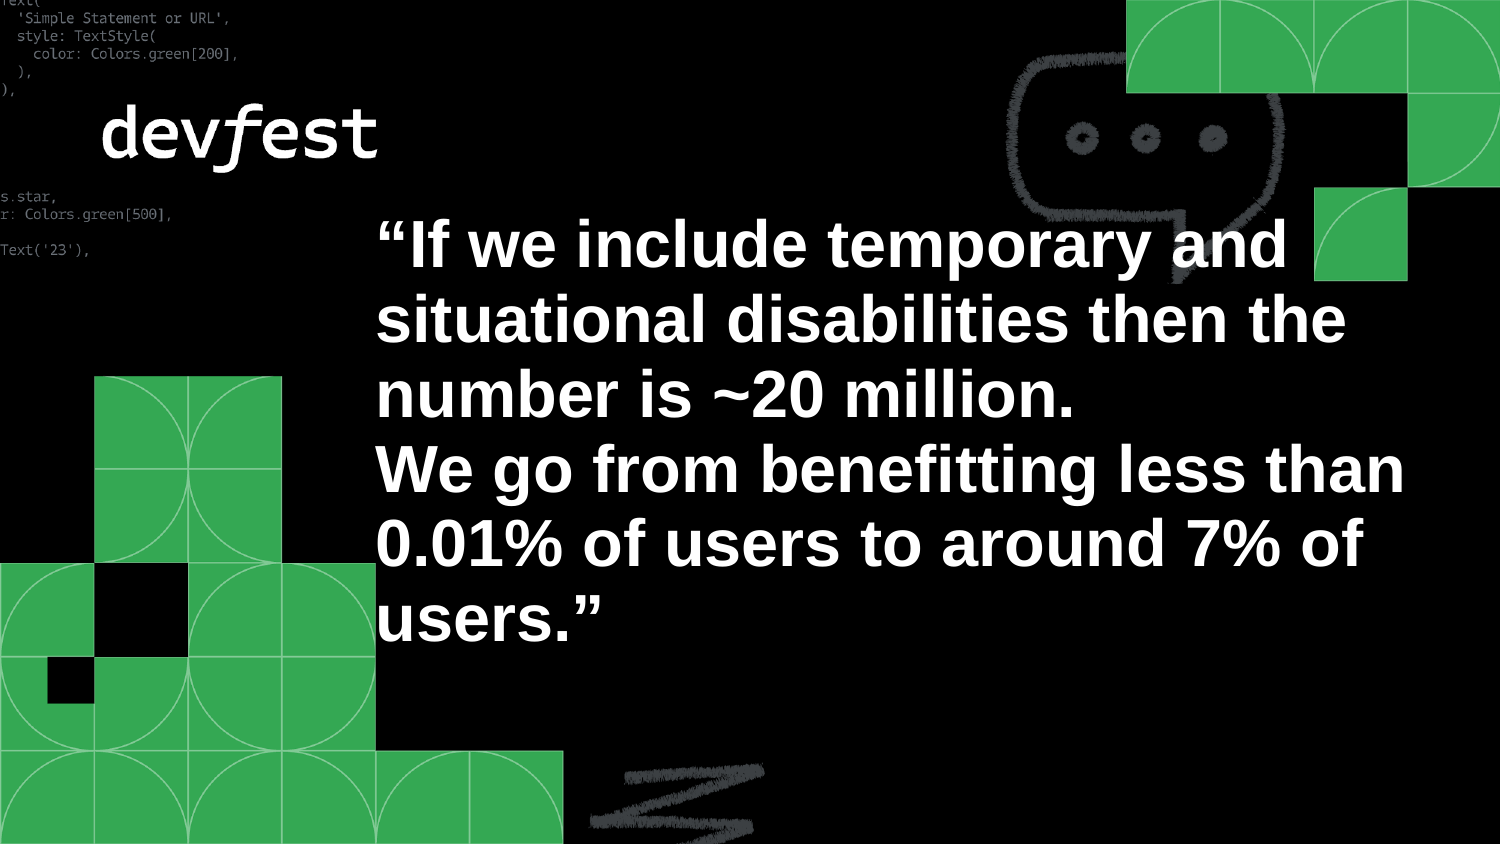

# “If we include temporary and situational disabilities then the number is ~20 million. We go from benefitting less than 0.01% of users to around 7% of users.”